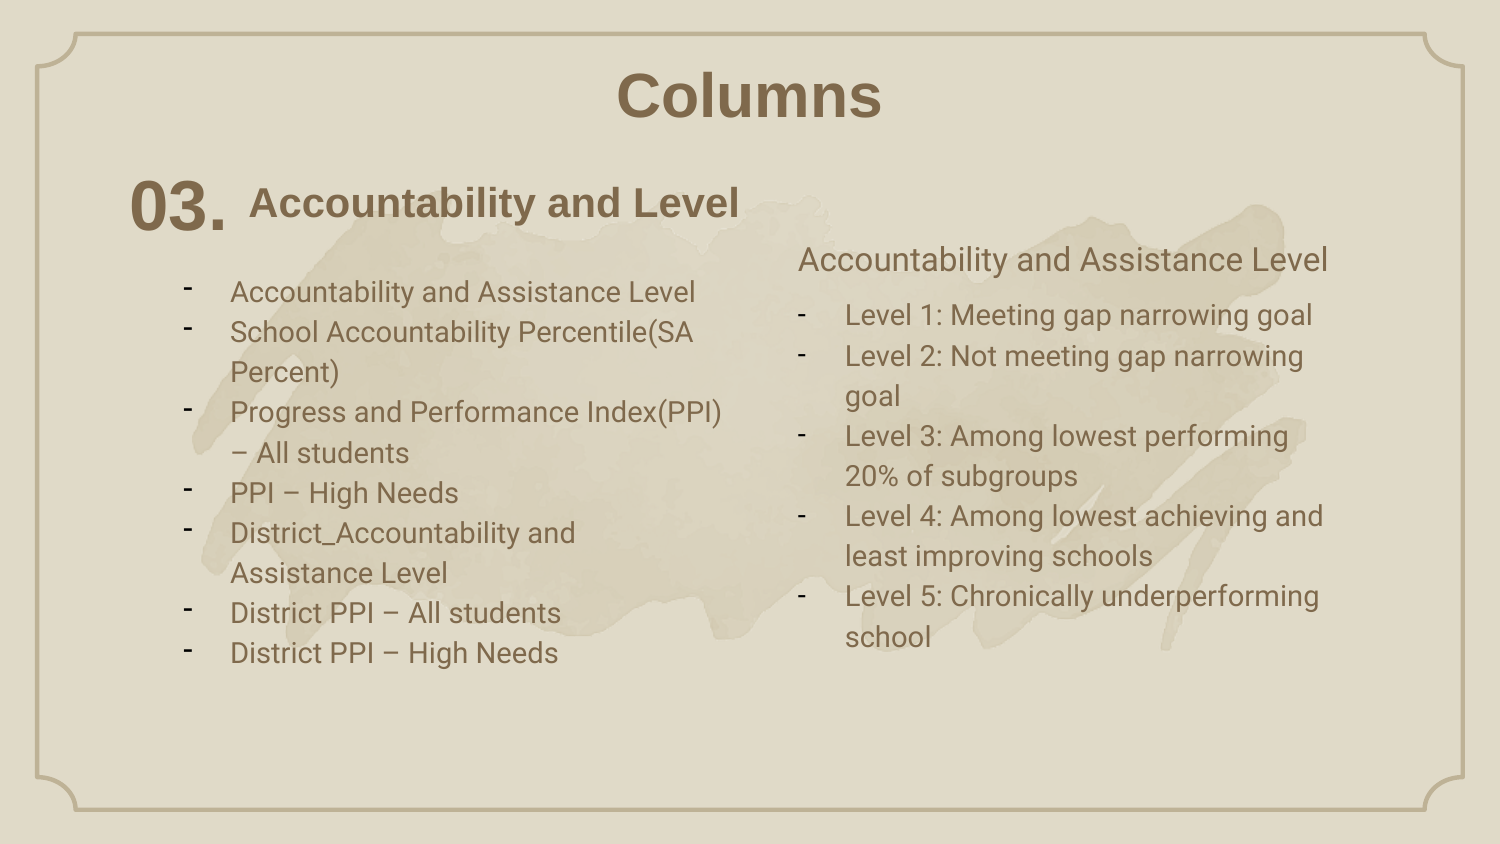

Columns
03.
Accountability and Level
Accountability and Assistance Level

Level 1: Meeting gap narrowing goal
Level 2: Not meeting gap narrowing goal
Level 3: Among lowest performing 20% of subgroups
Level 4: Among lowest achieving and least improving schools
Level 5: Chronically underperforming school
Accountability and Assistance Level
School Accountability Percentile(SA Percent)
Progress and Performance Index(PPI) – All students
PPI – High Needs
District_Accountability and Assistance Level
District PPI – All students
District PPI – High Needs